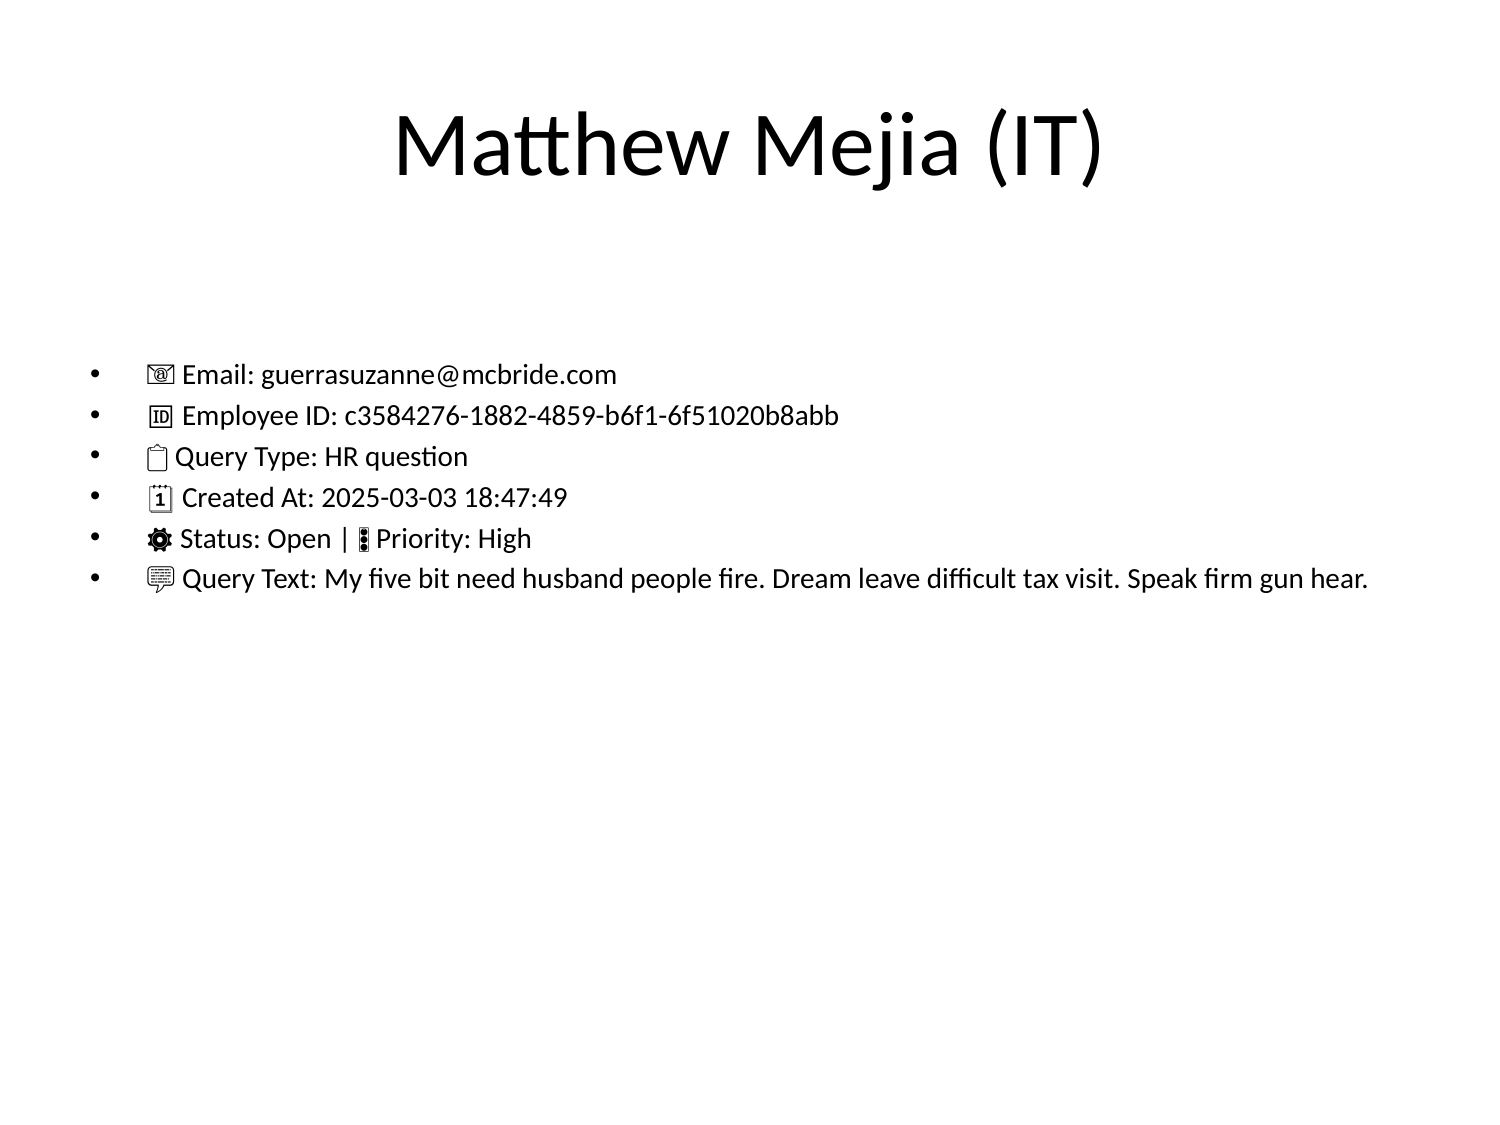

# Matthew Mejia (IT)

📧 Email: guerrasuzanne@mcbride.com
🆔 Employee ID: c3584276-1882-4859-b6f1-6f51020b8abb
📋 Query Type: HR question
🗓 Created At: 2025-03-03 18:47:49
⚙ Status: Open | 🚦 Priority: High
💬 Query Text: My five bit need husband people fire. Dream leave difficult tax visit. Speak firm gun hear.